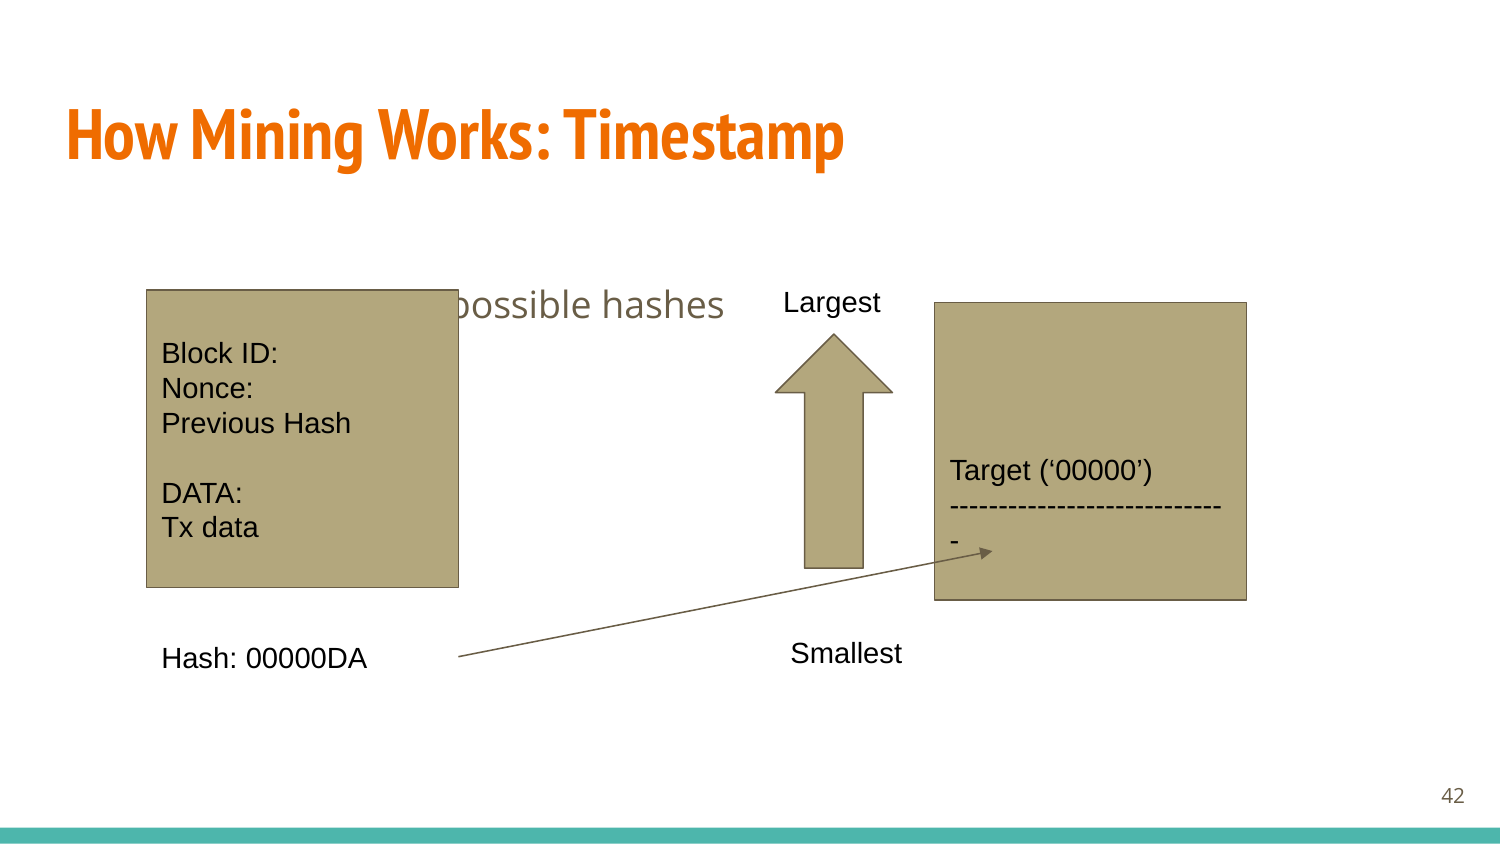

# How Mining Works: Timestamp
											   All possible hashes
Largest
Block ID:
Nonce:
Previous Hash

DATA:
Tx data

Target (‘00000’)
-----------------------------

Smallest
Hash: 00000DA
42